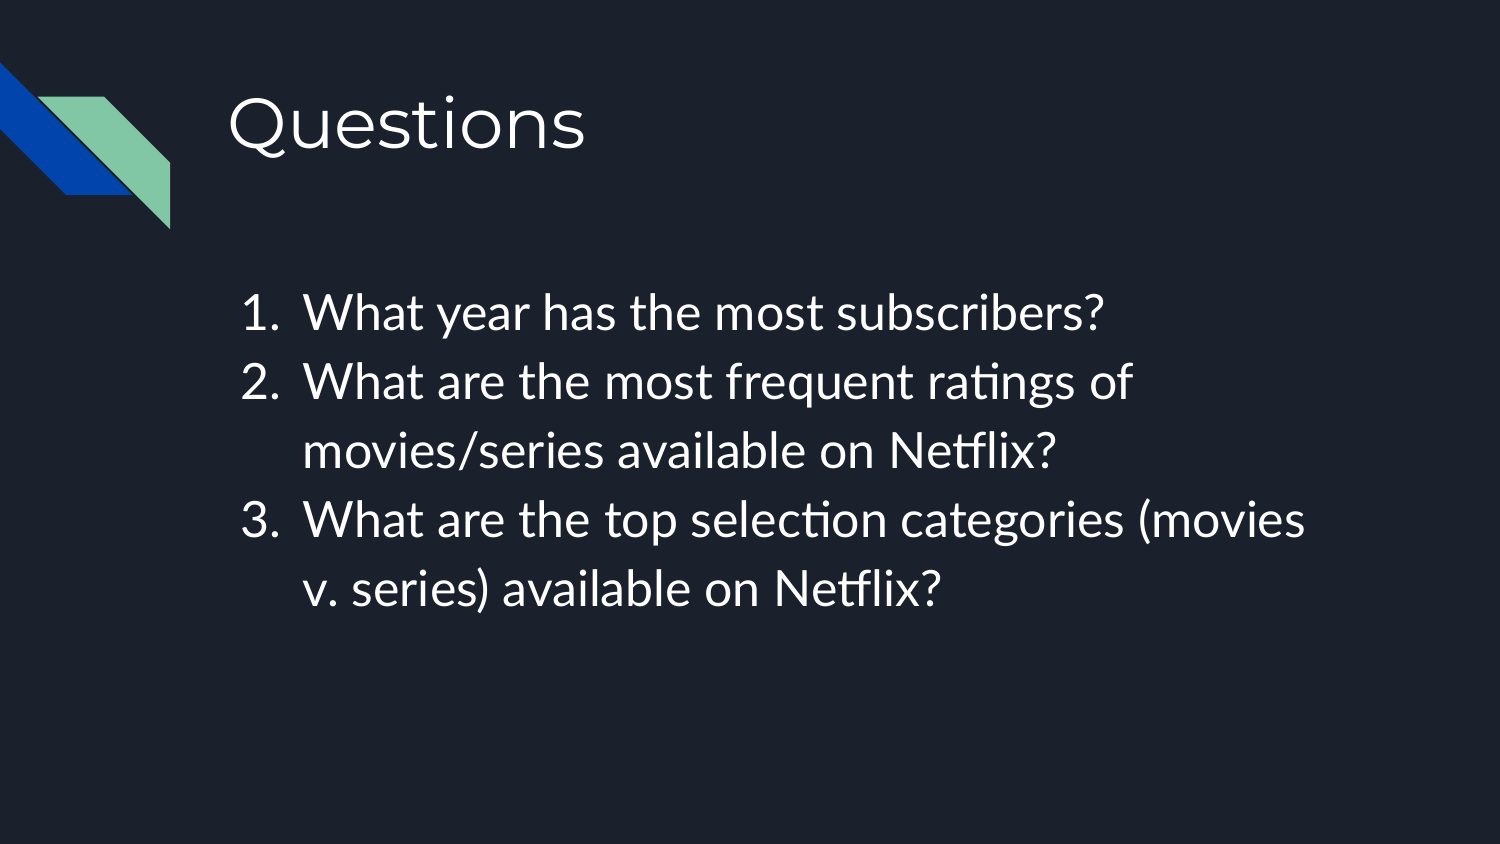

# Questions
What year has the most subscribers?
What are the most frequent ratings of movies/series available on Netflix?
What are the top selection categories (movies v. series) available on Netflix?